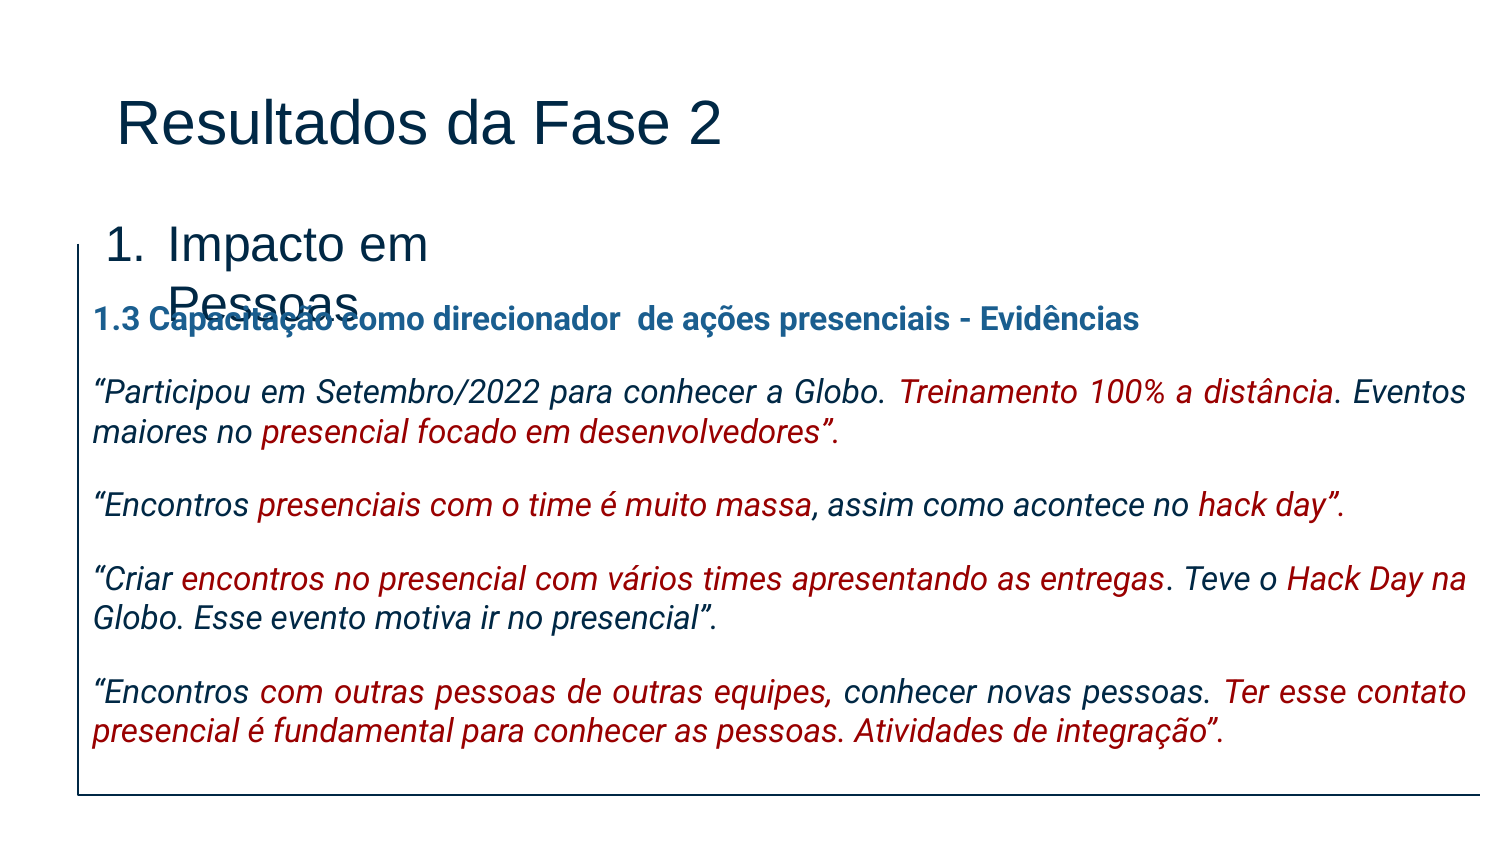

Resultados da Fase 2
Impacto em Pessoas
1.3 Capacitação como direcionador  de ações presenciais - Evidências
“Participou em Setembro/2022 para conhecer a Globo. Treinamento 100% a distância. Eventos maiores no presencial focado em desenvolvedores”.
“Encontros presenciais com o time é muito massa, assim como acontece no hack day”.
“Criar encontros no presencial com vários times apresentando as entregas. Teve o Hack Day na Globo. Esse evento motiva ir no presencial”.
“Encontros com outras pessoas de outras equipes, conhecer novas pessoas. Ter esse contato presencial é fundamental para conhecer as pessoas. Atividades de integração”.